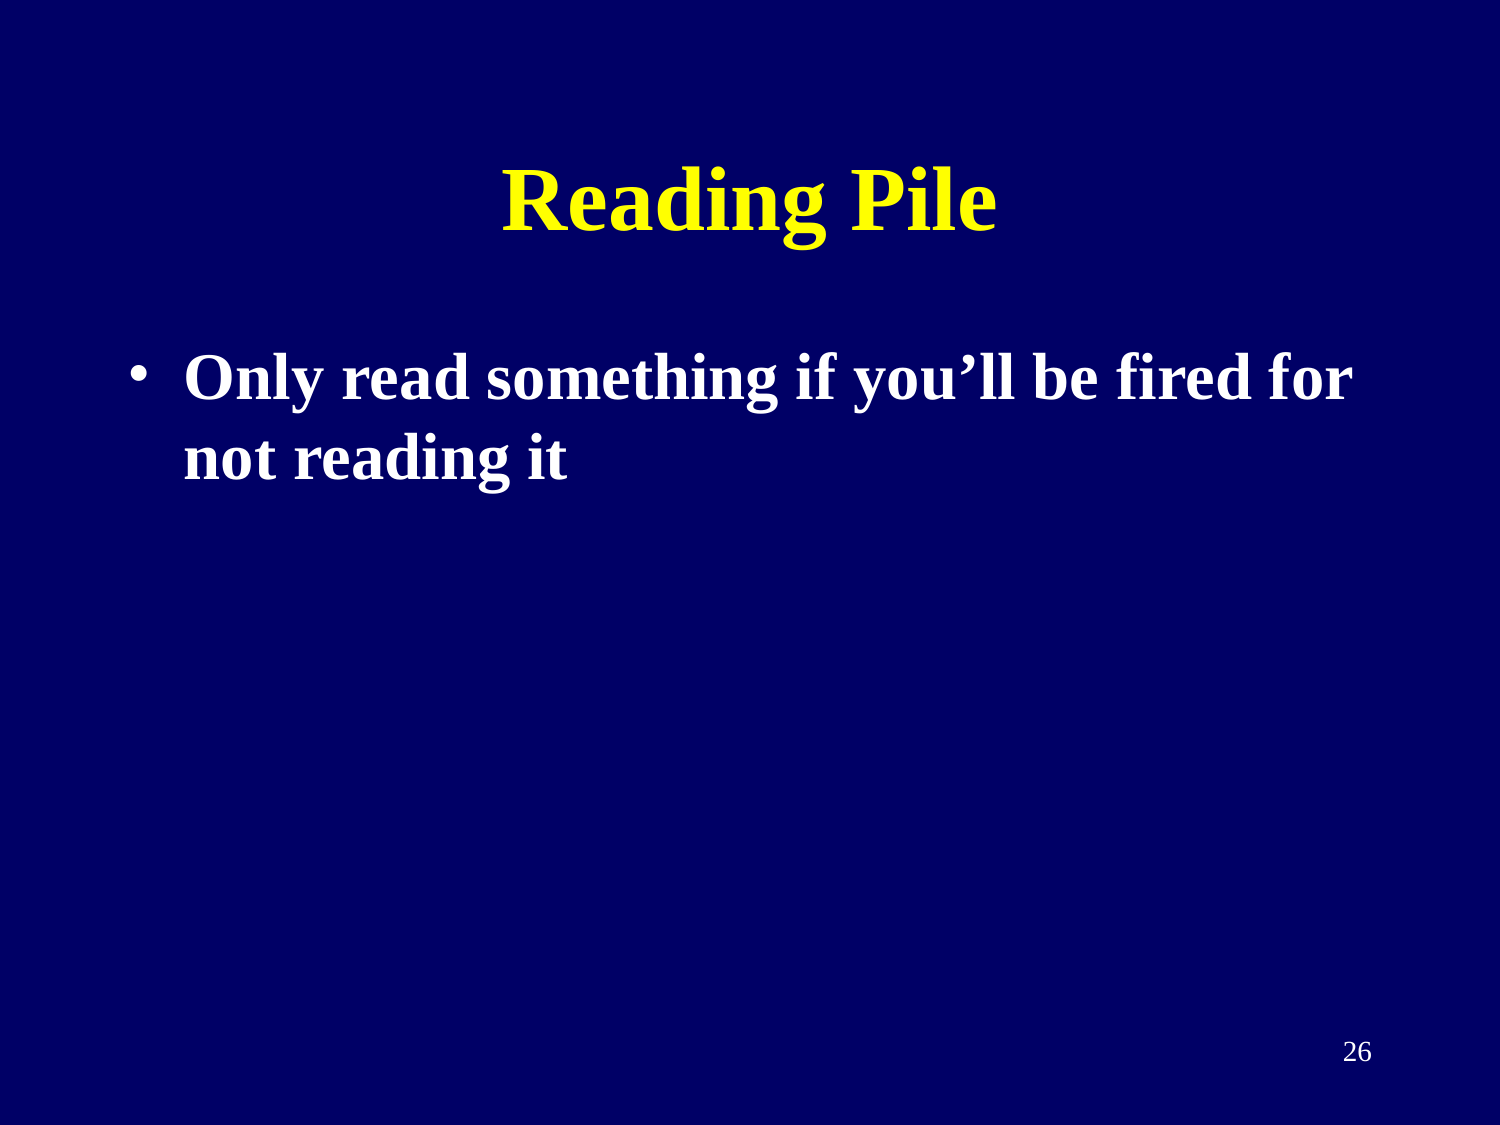

# Reading Pile
Only read something if you’ll be fired for not reading it

26